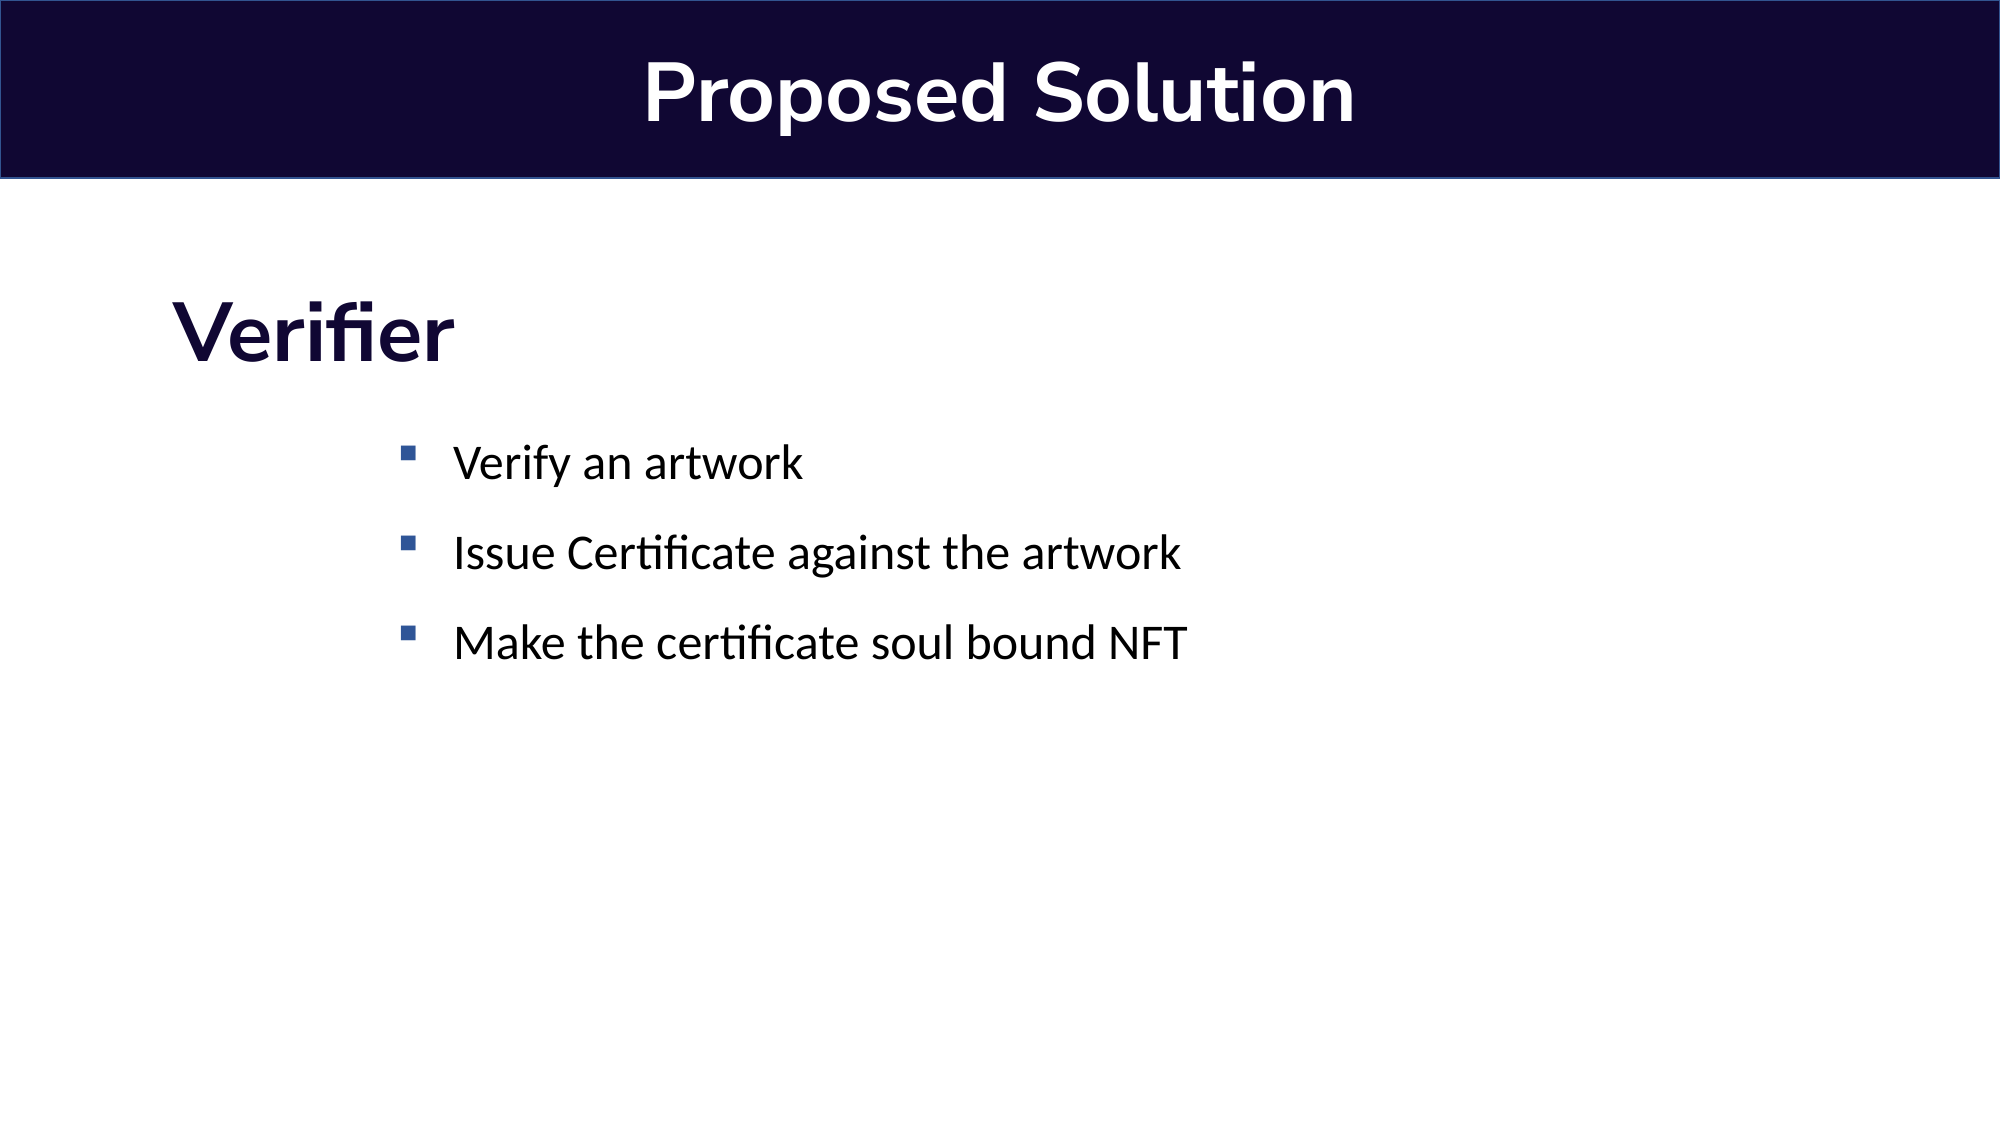

Proposed Solution
Verifier
Verify an artwork
Issue Certificate against the artwork
Make the certificate soul bound NFT